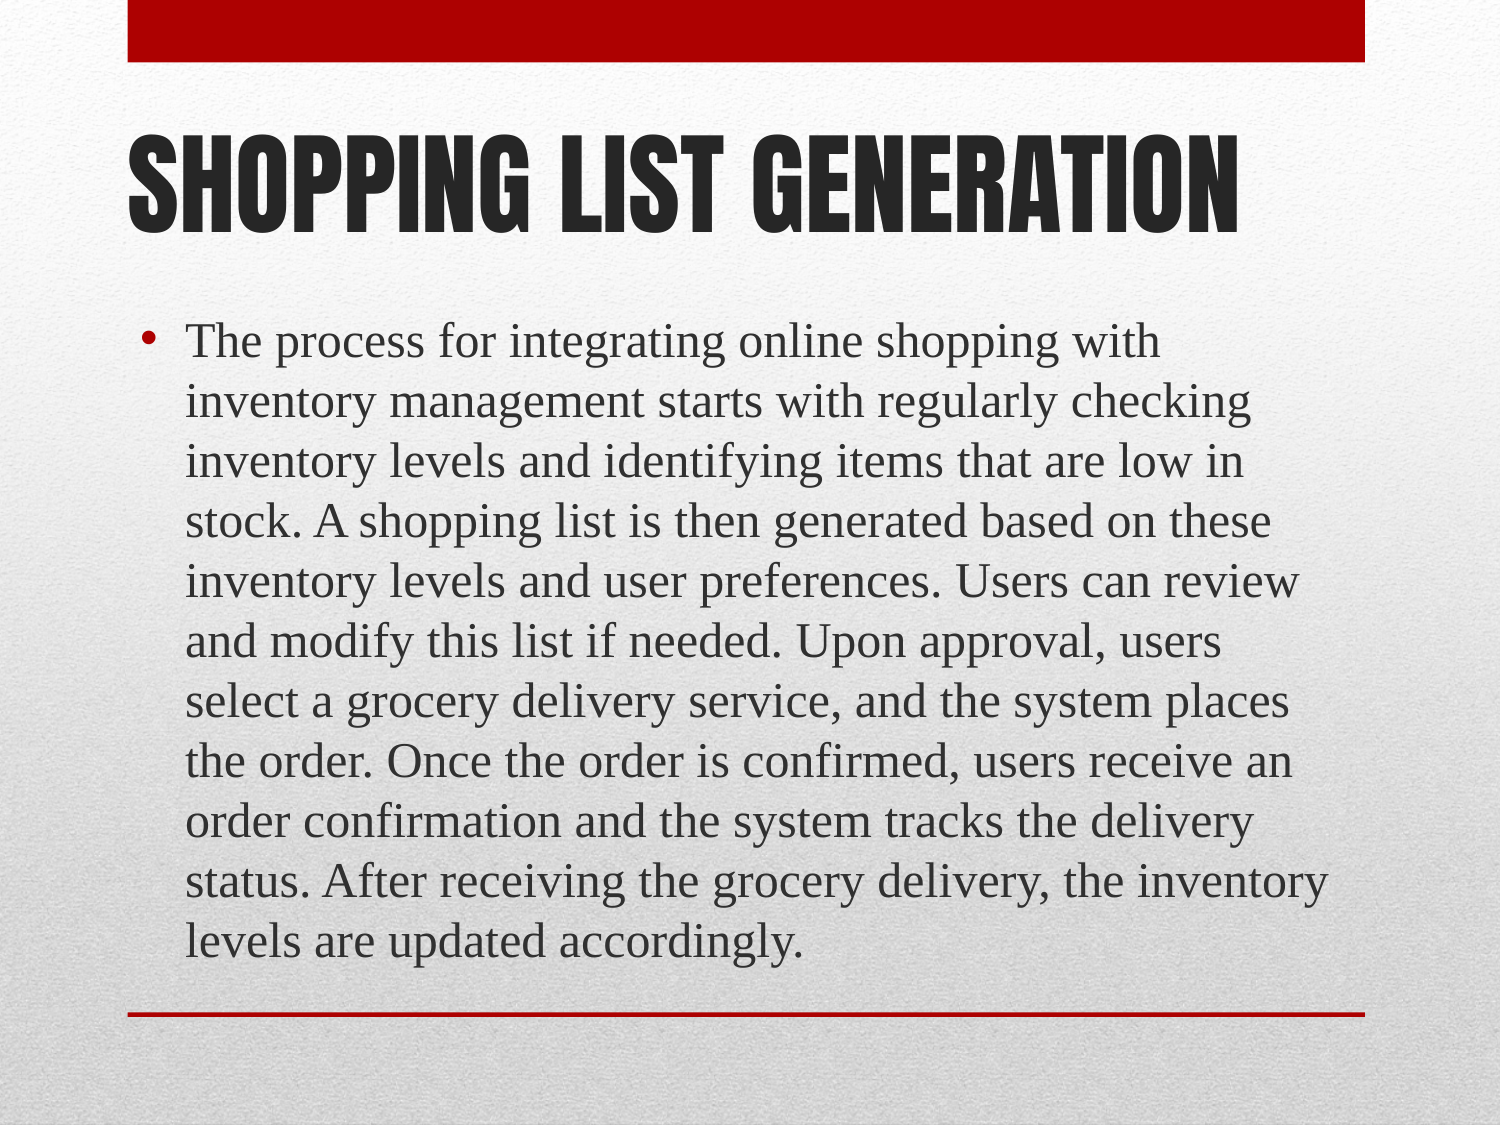

# SHOPPING LIST GENERATION
The process for integrating online shopping with inventory management starts with regularly checking inventory levels and identifying items that are low in stock. A shopping list is then generated based on these inventory levels and user preferences. Users can review and modify this list if needed. Upon approval, users select a grocery delivery service, and the system places the order. Once the order is confirmed, users receive an order confirmation and the system tracks the delivery status. After receiving the grocery delivery, the inventory levels are updated accordingly.